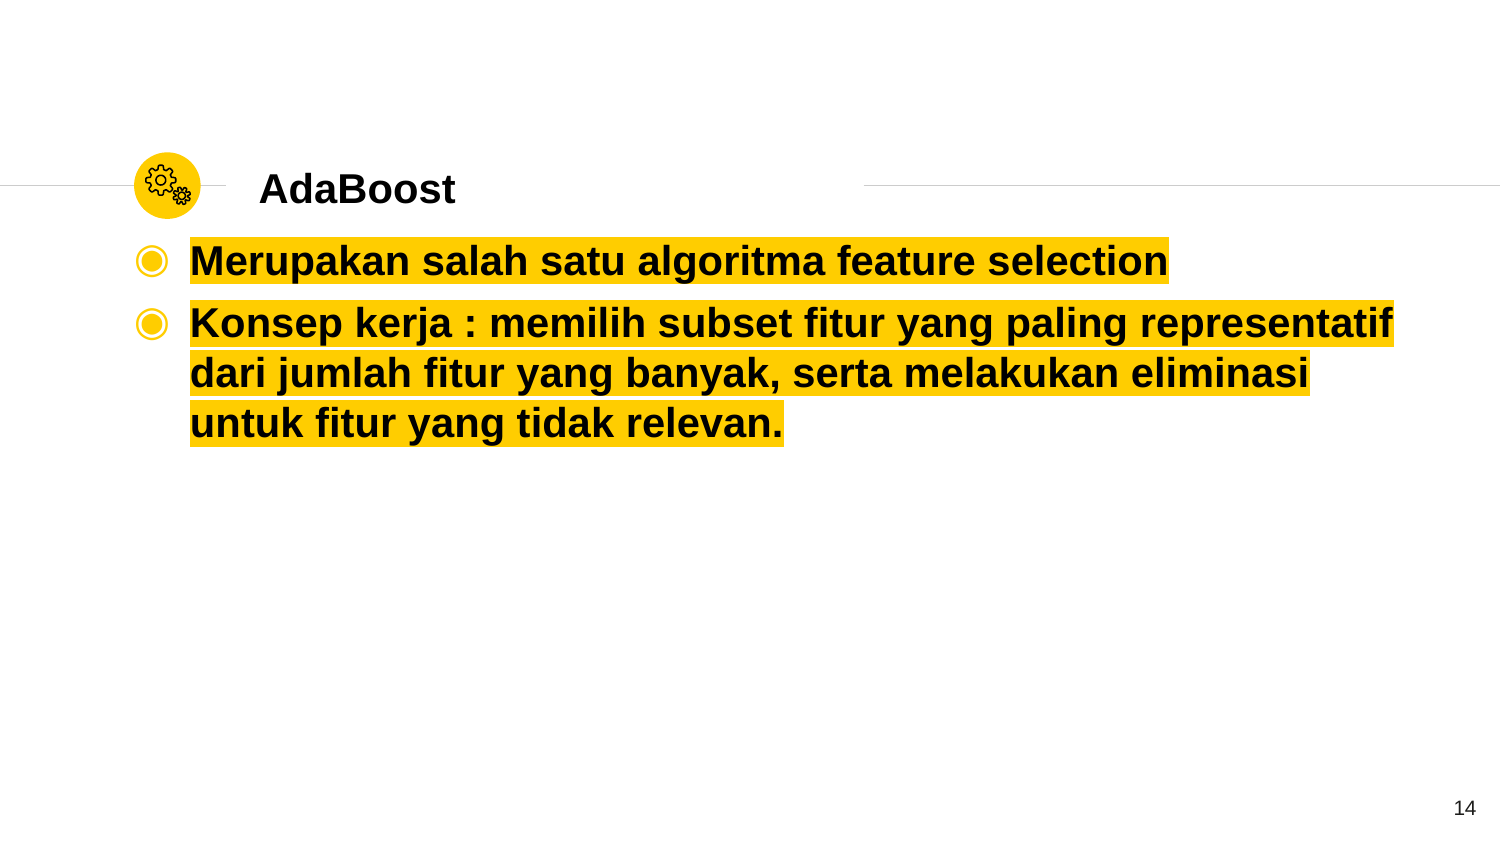

# AdaBoost

Merupakan salah satu algoritma feature selection
Konsep kerja : memilih subset fitur yang paling representatif dari jumlah fitur yang banyak, serta melakukan eliminasi untuk fitur yang tidak relevan.
14